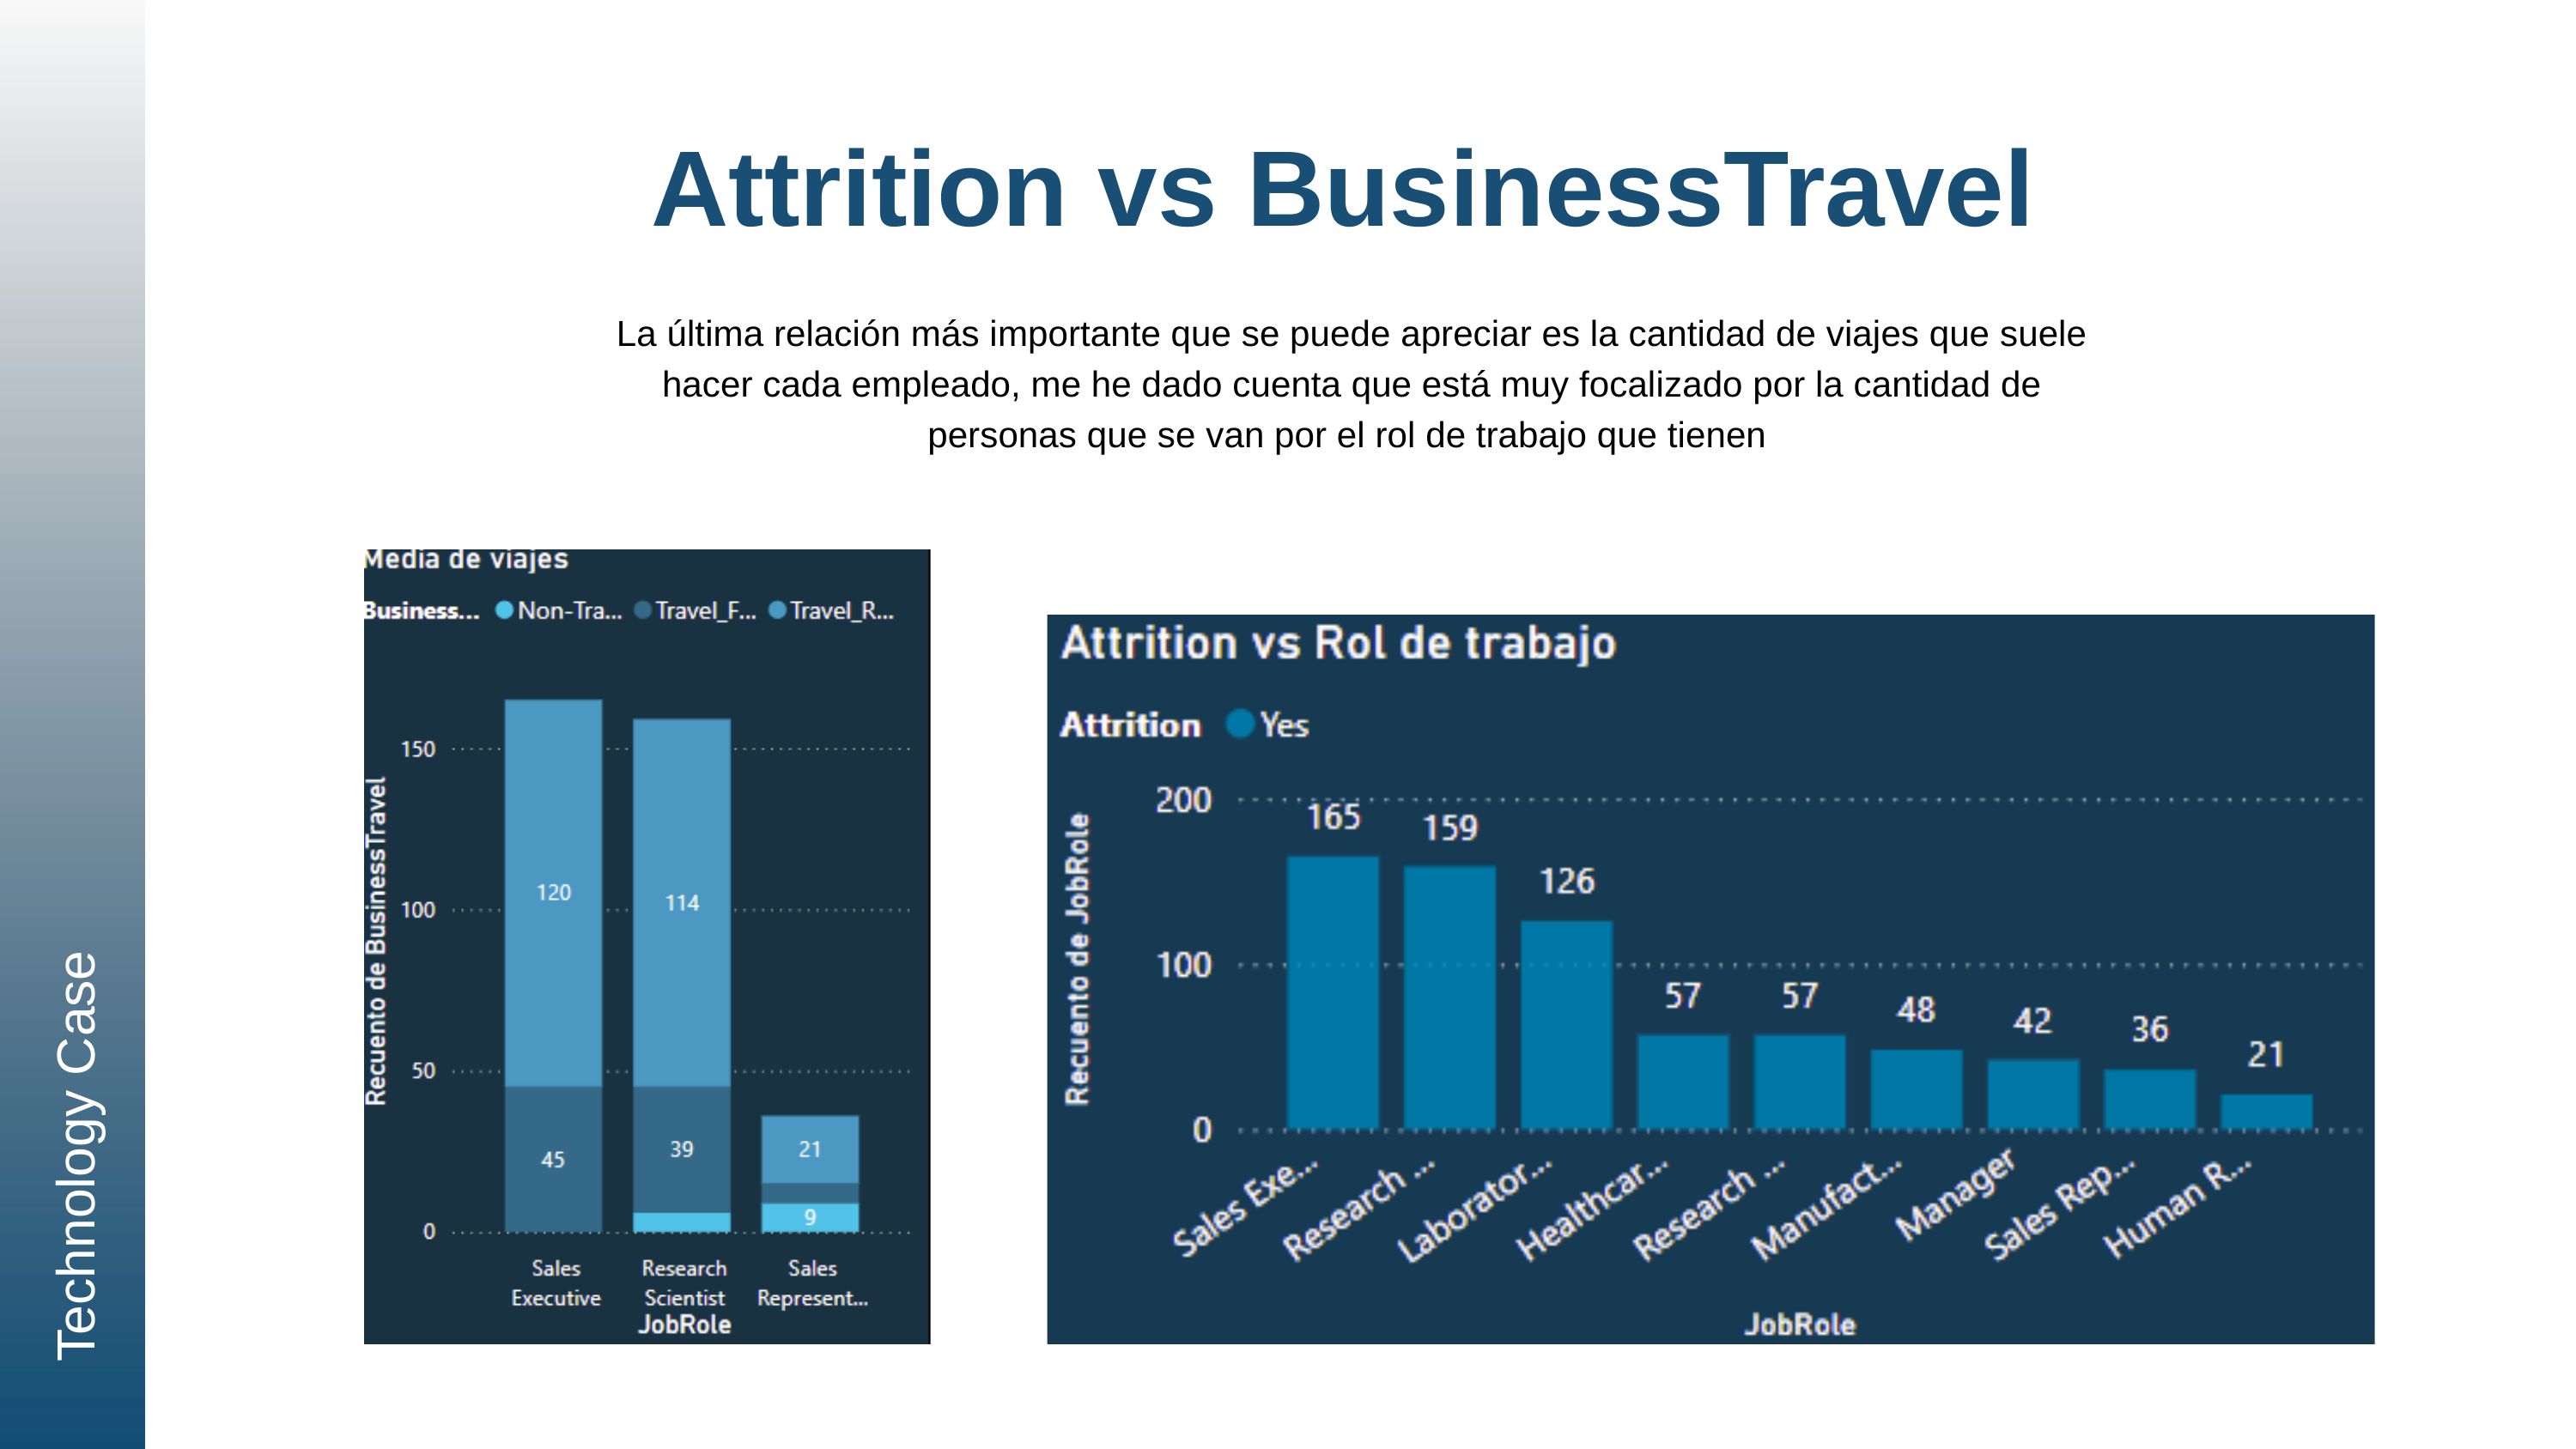

Attrition vs BusinessTravel
La última relación más importante que se puede apreciar es la cantidad de viajes que suele hacer cada empleado, me he dado cuenta que está muy focalizado por la cantidad de personas que se van por el rol de trabajo que tienen

Technology Case